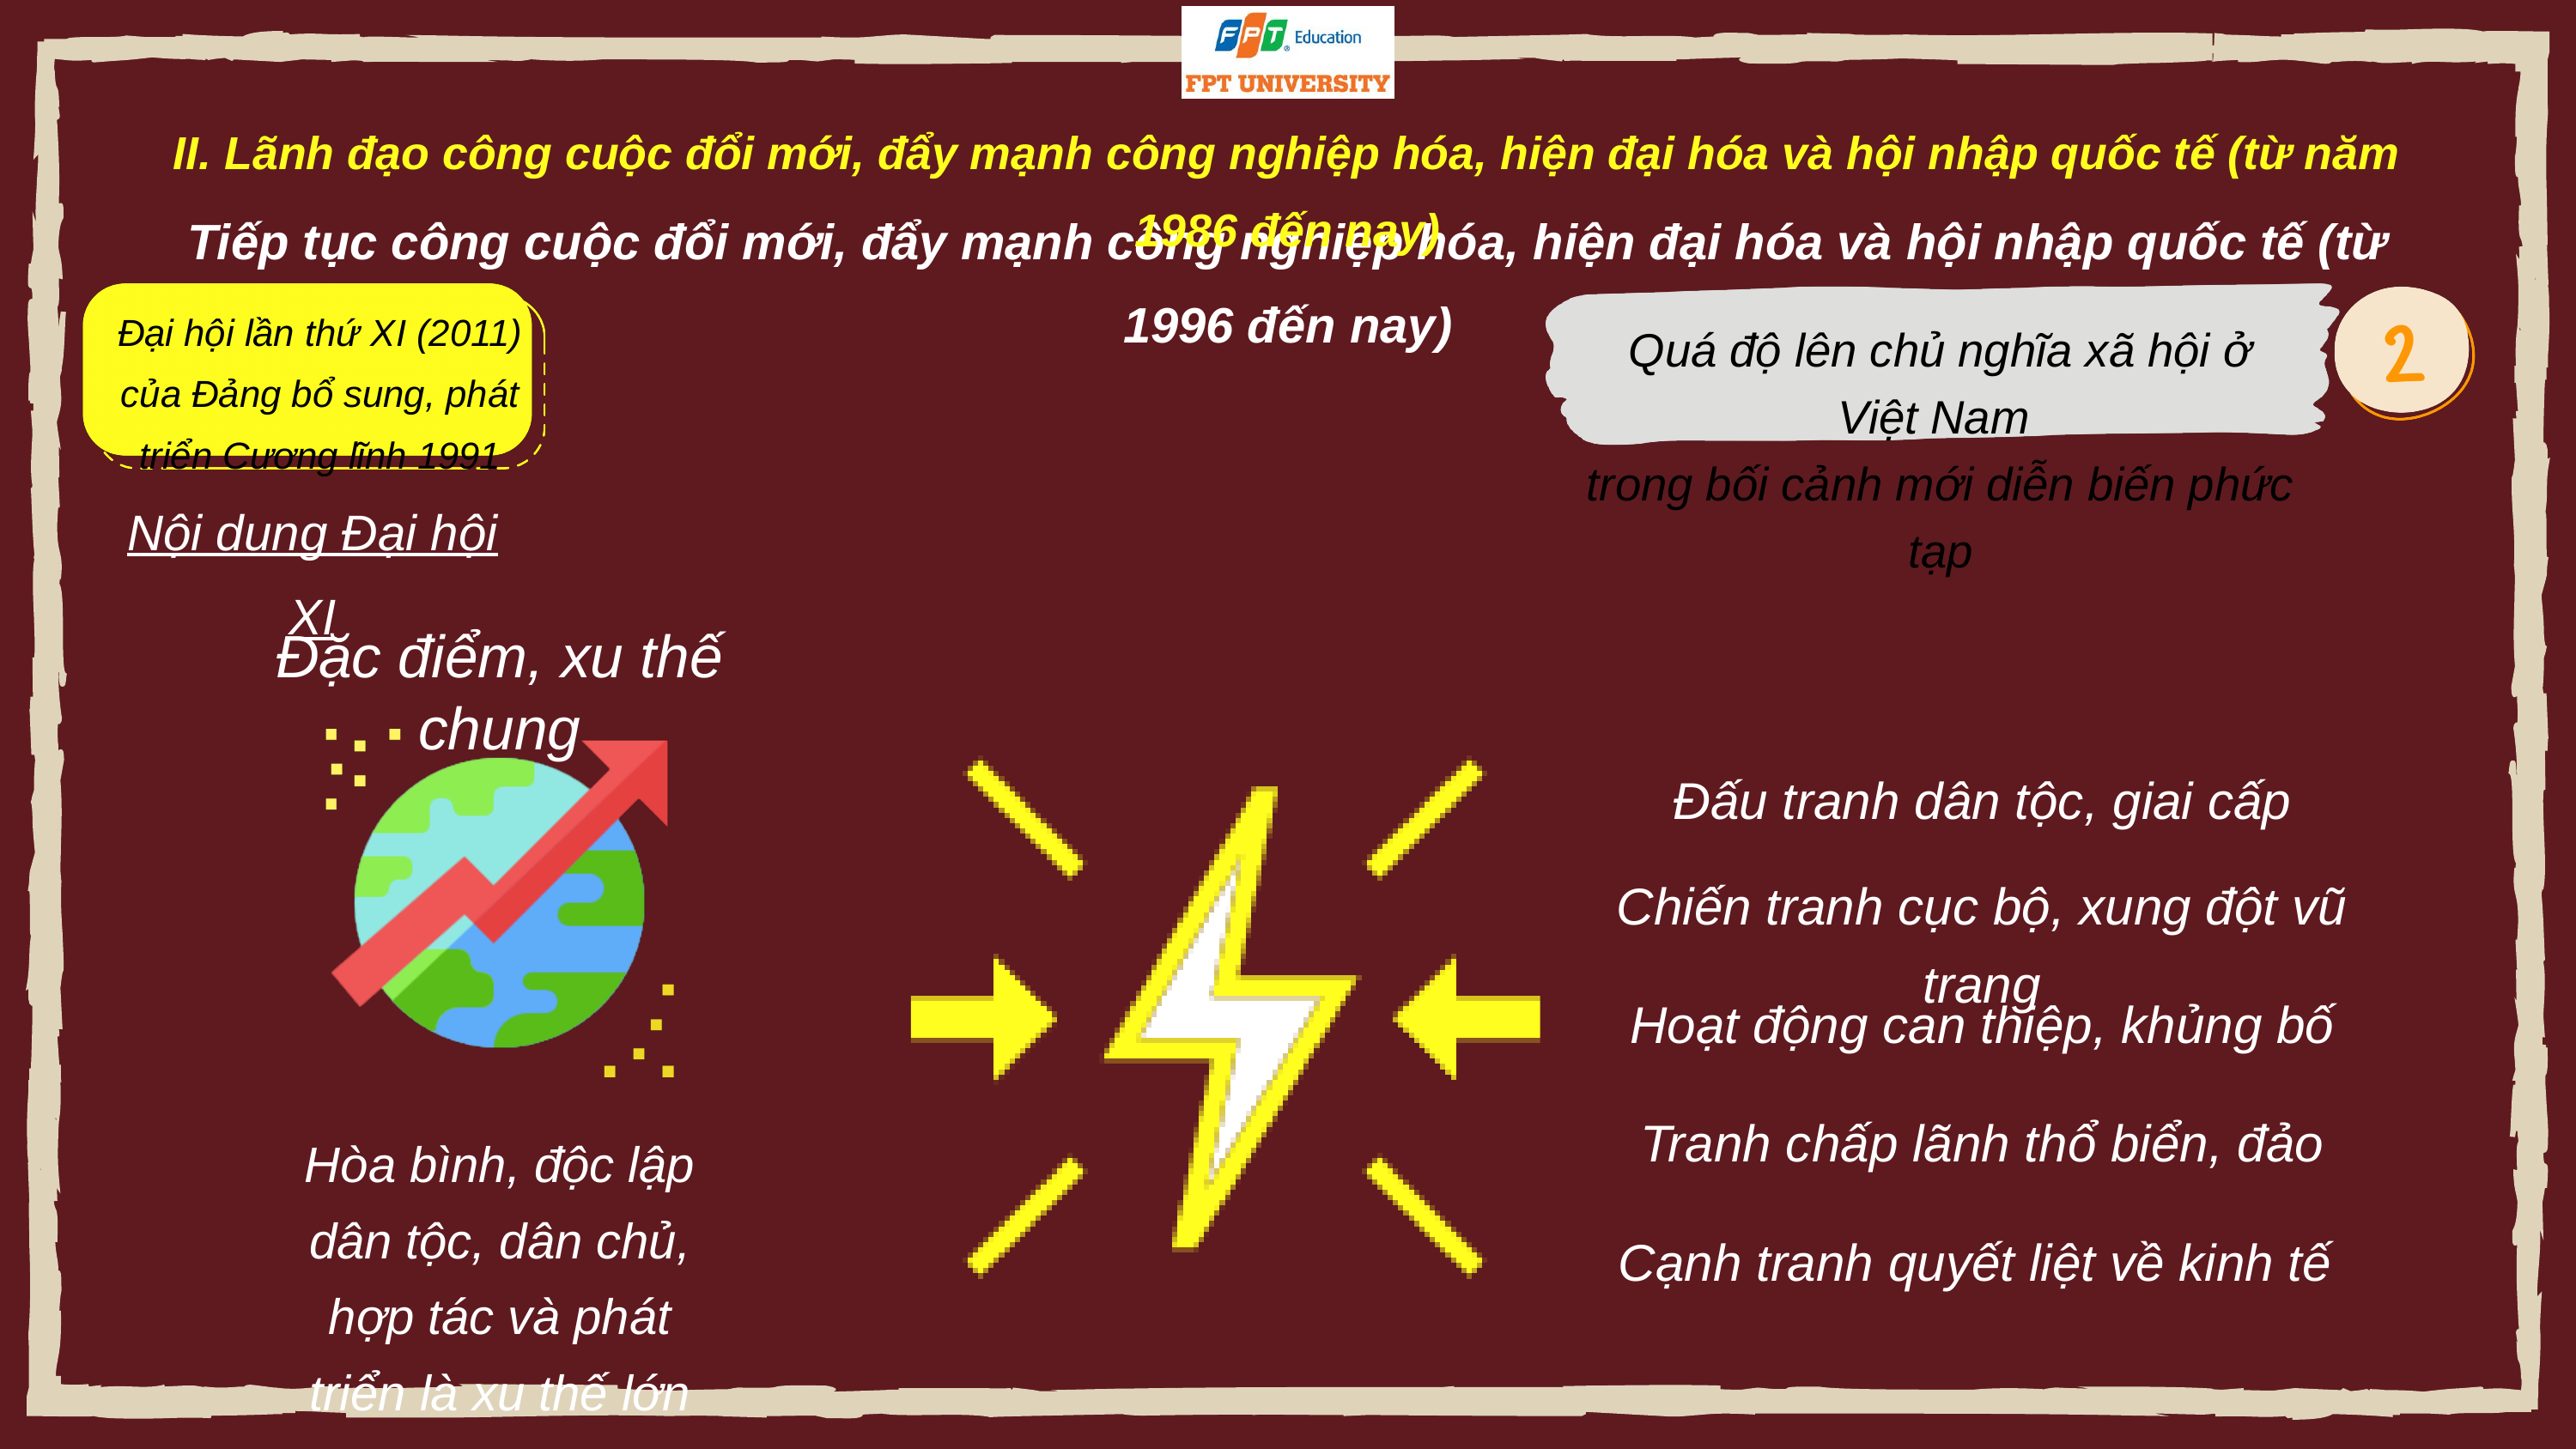

II. Lãnh đạo công cuộc đổi mới, đẩy mạnh công nghiệp hóa, hiện đại hóa và hội nhập quốc tế (từ năm 1986 đến nay)
Tiếp tục công cuộc đổi mới, đẩy mạnh công nghiệp hóa, hiện đại hóa và hội nhập quốc tế (từ 1996 đến nay)

Đại hội lần thứ XI (2011)
của Đảng bổ sung, phát triển Cương lĩnh 1991

Quá độ lên chủ nghĩa xã hội ở Việt Nam
trong bối cảnh mới diễn biến phức tạp
Nội dung Đại hội XI
Đặc điểm, xu thế chung

Đấu tranh dân tộc, giai cấp

Chiến tranh cục bộ, xung đột vũ trang
Hoạt động can thiệp, khủng bố
Tranh chấp lãnh thổ biển, đảo
Hòa bình, độc lập dân tộc, dân chủ, hợp tác và phát triển là xu thế lớn
Cạnh tranh quyết liệt về kinh tế